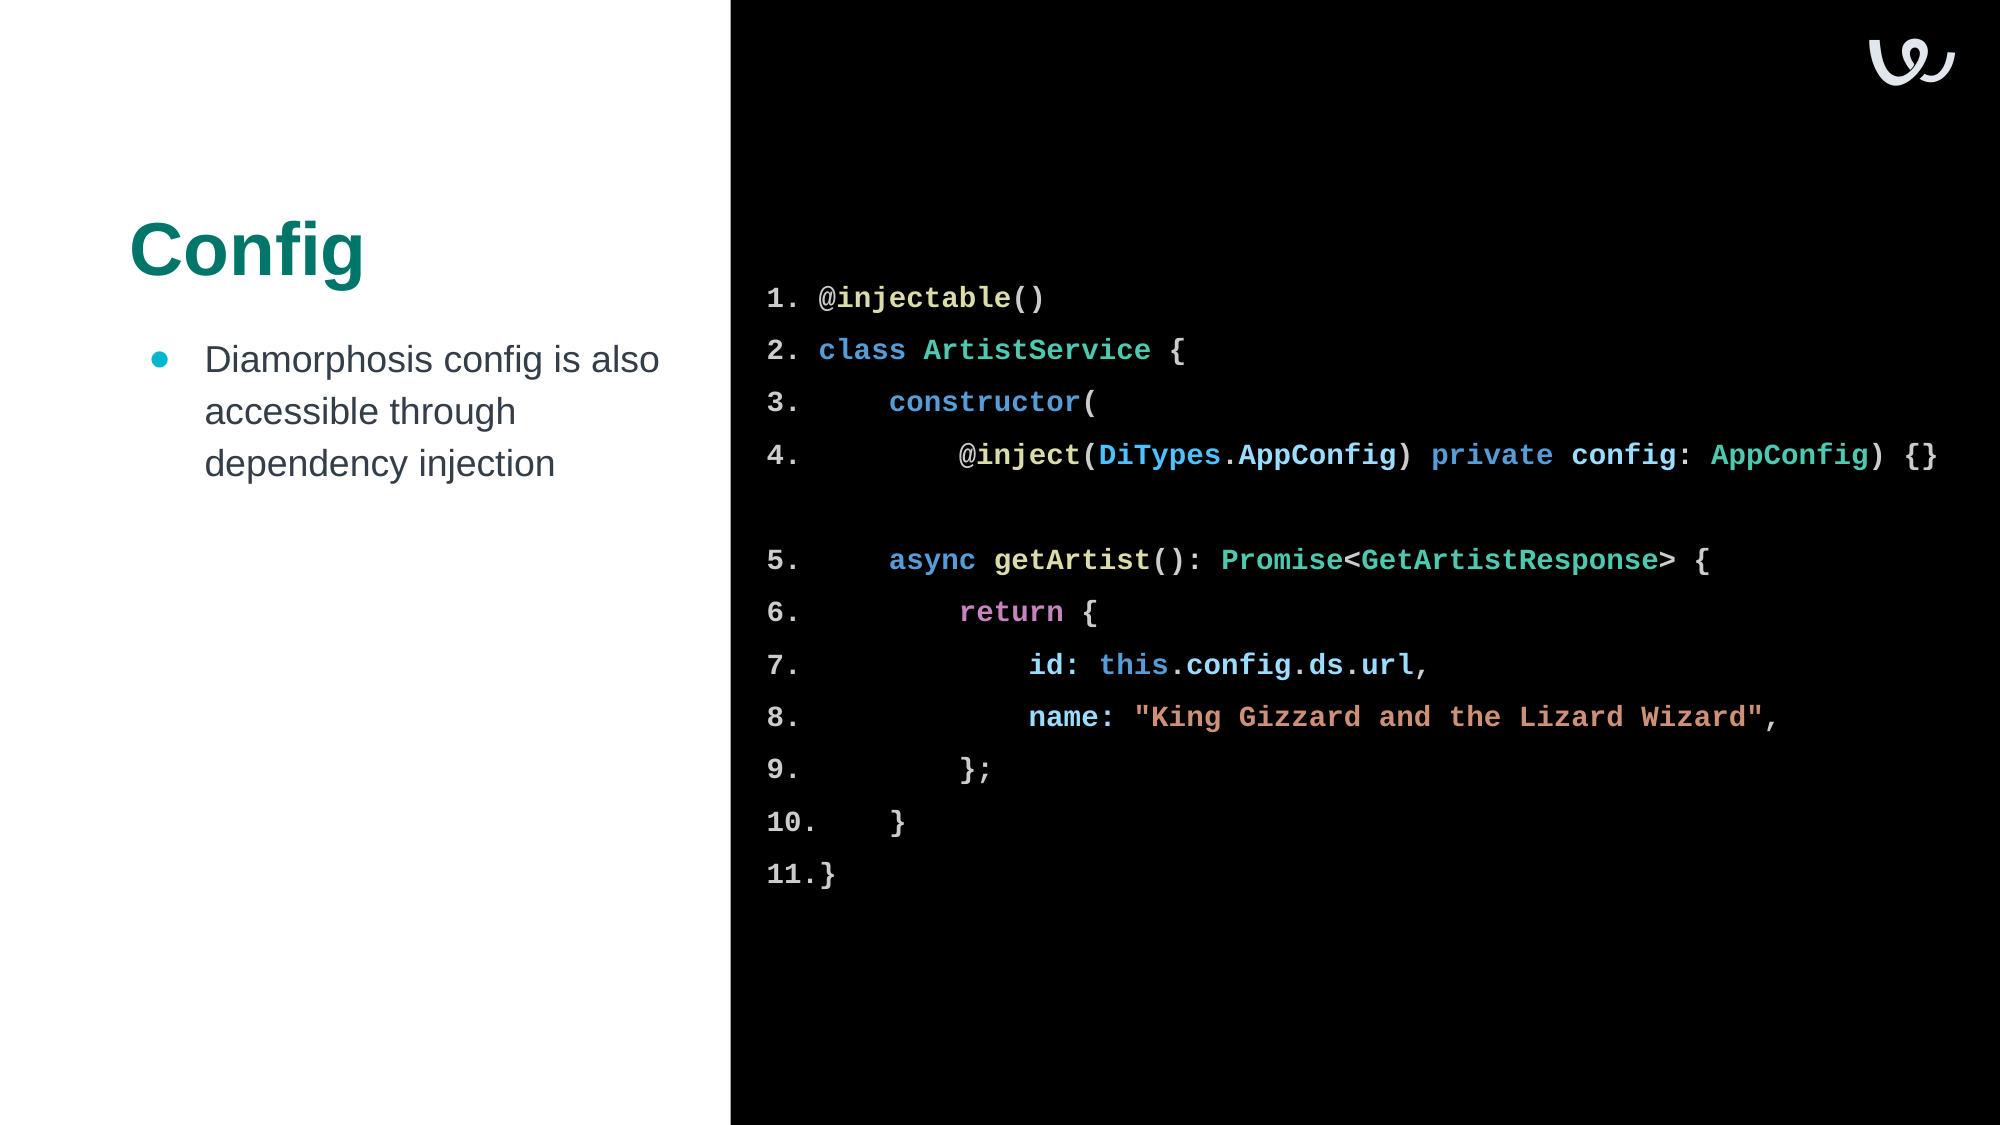

@injectable()
class ArtistService {
    constructor(
        @inject(DiTypes.AppConfig) private config: AppConfig) {}

    async getArtist(): Promise<GetArtistResponse> {
        return {
            id: this.config.ds.url,
            name: "King Gizzard and the Lizard Wizard",
        };
    }
}

# Config
Diamorphosis config is also accessible through dependency injection